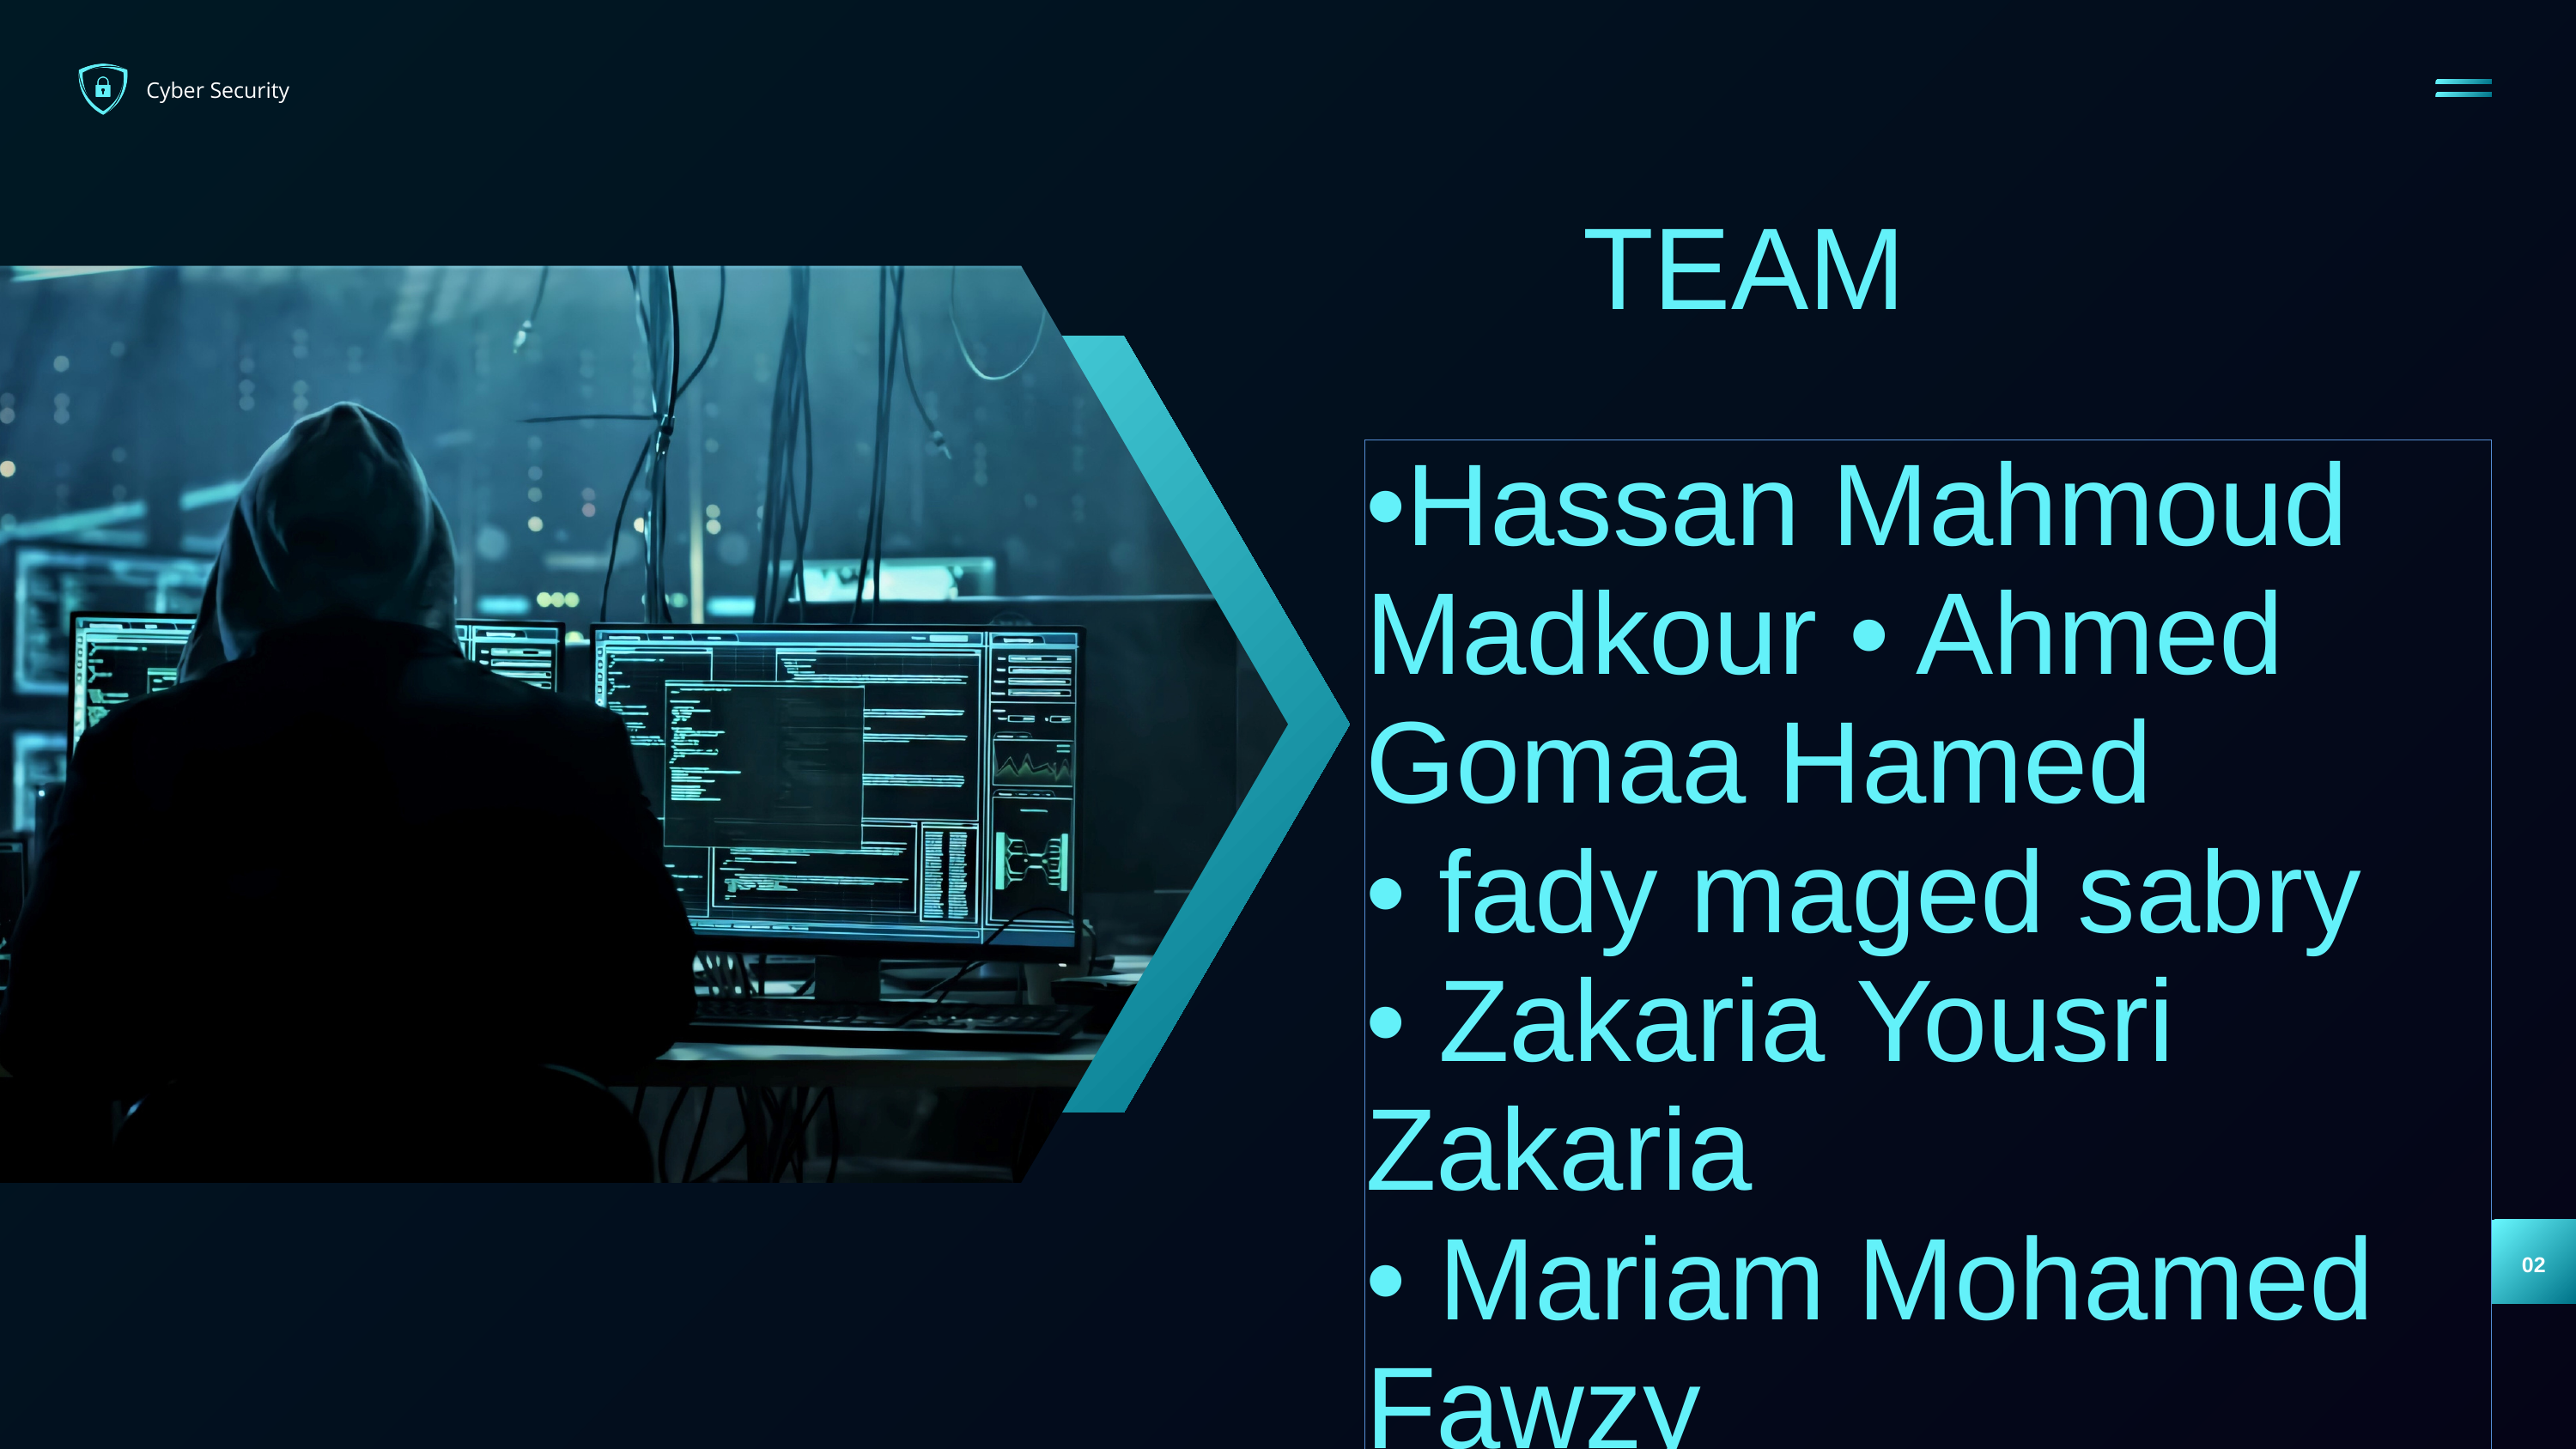

Cyber Security

TEAM

•Hassan Mahmoud Madkour • Ahmed Gomaa Hamed
• fady maged sabry
• Zakaria Yousri Zakaria
• Mariam Mohamed Fawzy

02